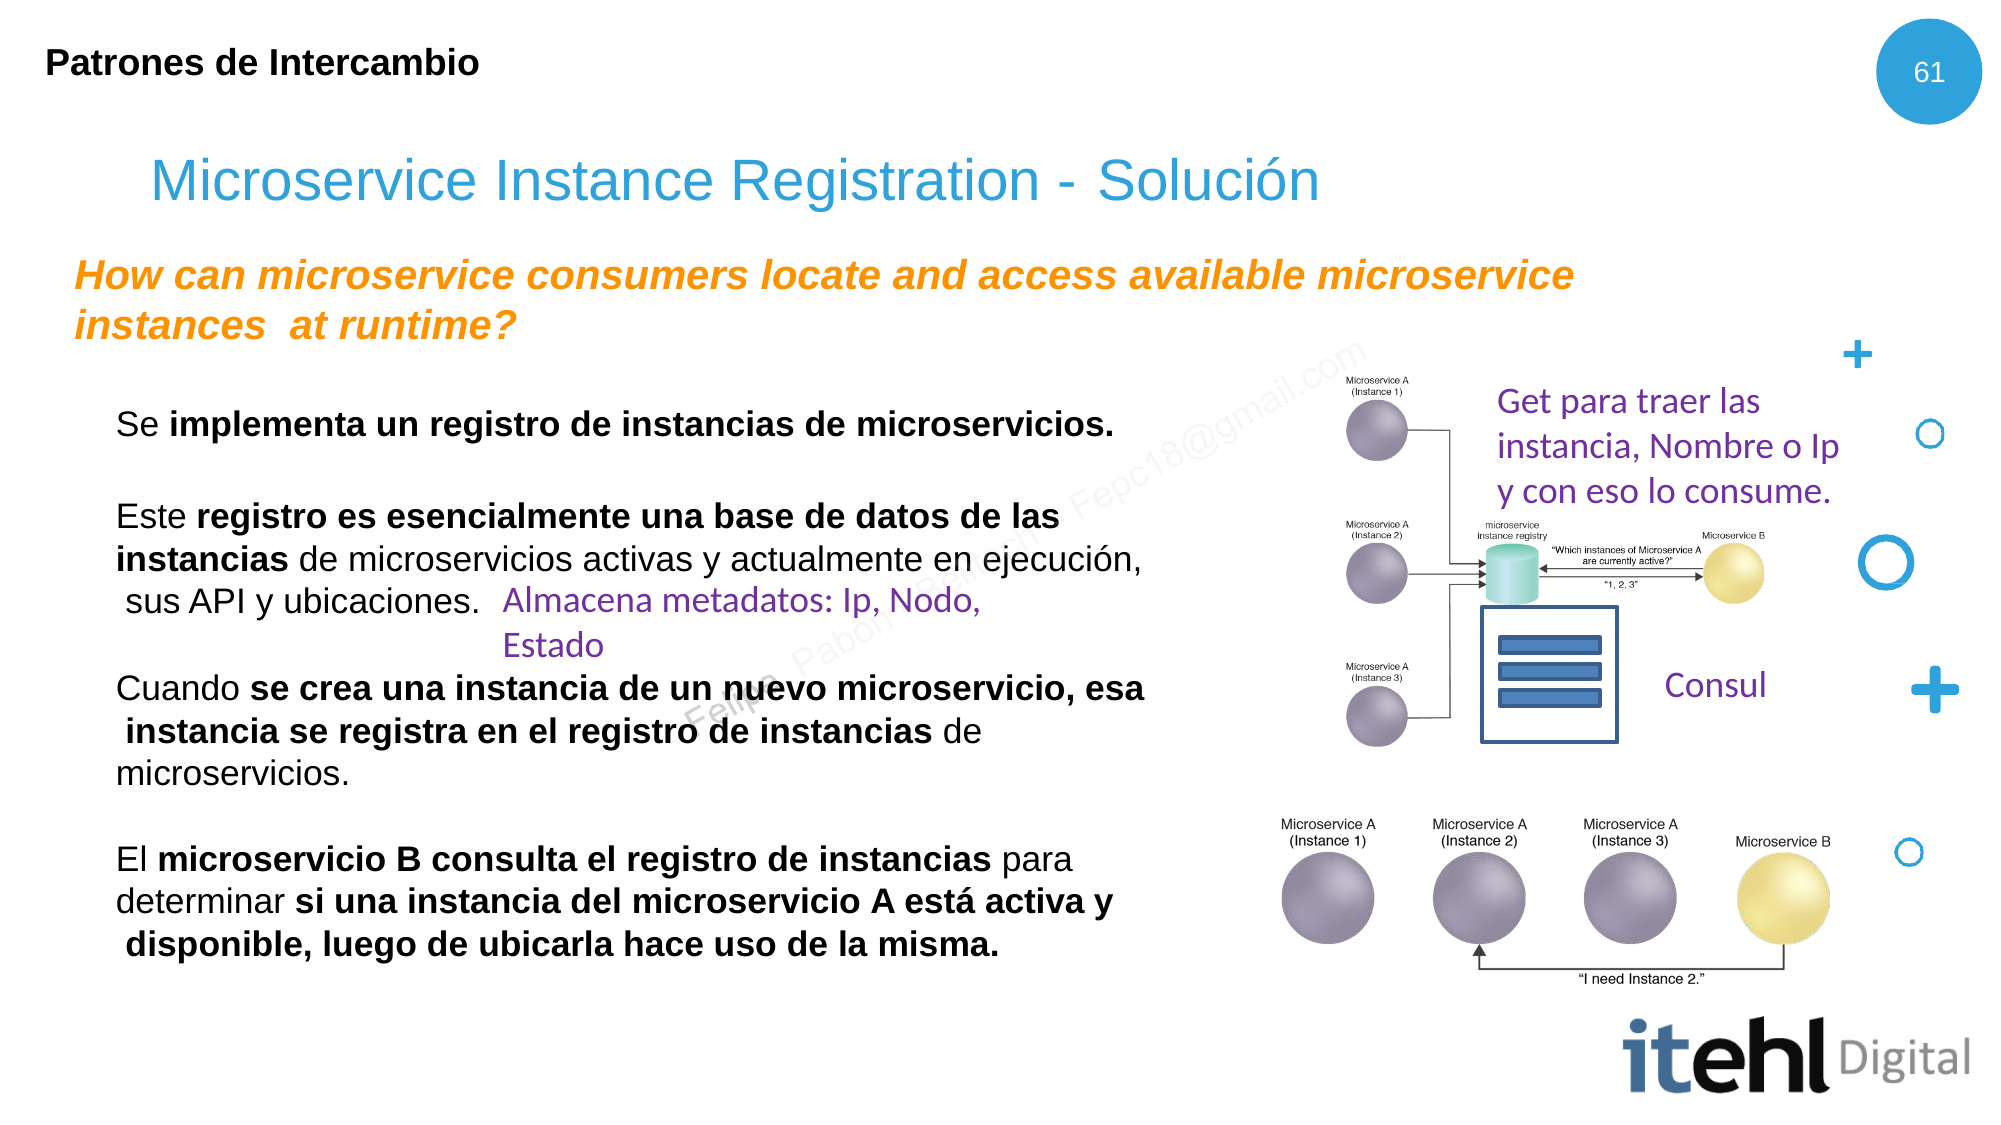

Patrones de Intercambio
61
# Microservice Instance Registration - Solución
How can microservice consumers locate and access available microservice instances  at runtime?

Se implementa un registro de instancias de microservicios.

Este registro es esencialmente una base de datos de las  instancias de microservicios activas y actualmente en ejecución,  sus API y ubicaciones.

Cuando se crea una instancia de un nuevo microservicio, esa  instancia se registra en el registro de instancias de  microservicios.

El microservicio B consulta el registro de instancias para  determinar si una instancia del microservicio A está activa y  disponible, luego de ubicarla hace uso de la misma.

Get para traer las instancia, Nombre o Ip y con eso lo consume.

Almacena metadatos: Ip, Nodo, Estado

Consul